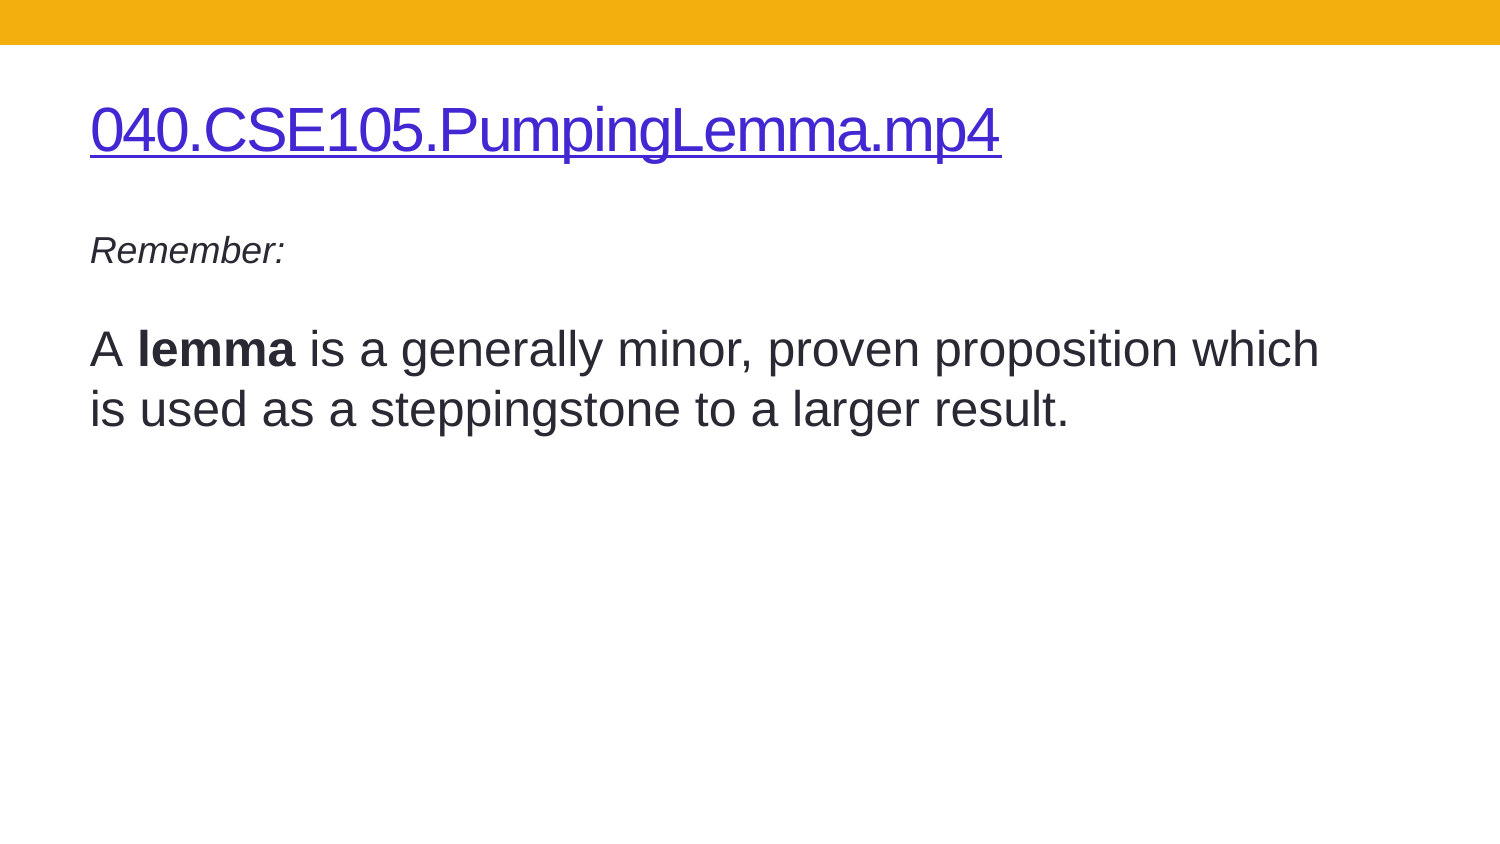

# 040.CSE105.PumpingLemma.mp4
Remember:

A lemma is a generally minor, proven proposition which is used as a steppingstone to a larger result.